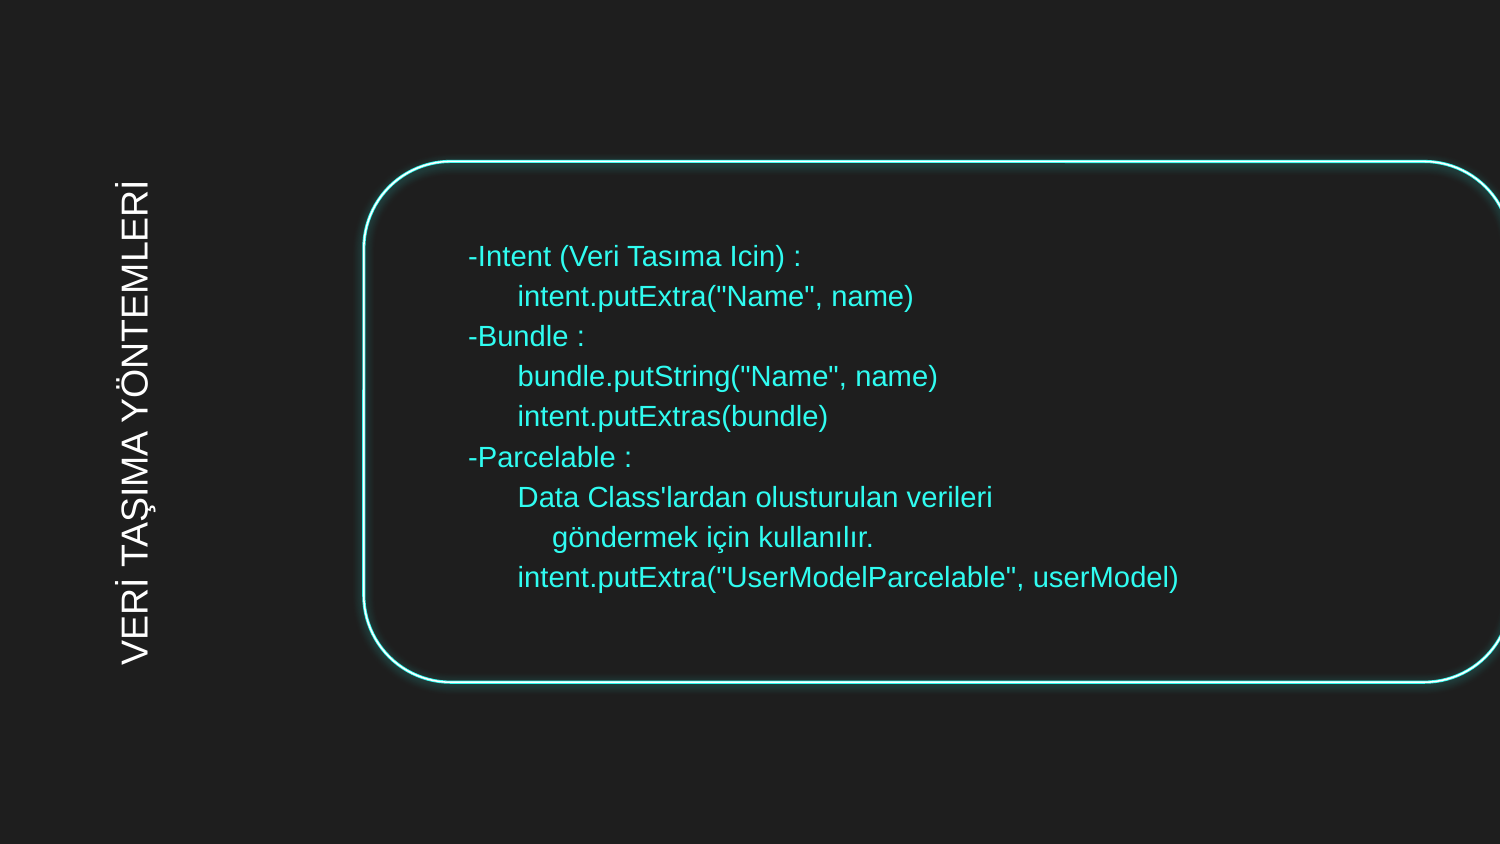

-Intent (Veri Tasıma Icin) :
                  intent.putExtra("Name", name)
            -Bundle :
                  bundle.putString("Name", name)
                  intent.putExtras(bundle)
            -Parcelable :
                  Data Class'lardan olusturulan verileri 	    	  	    göndermek için kullanılır.
                  intent.putExtra("UserModelParcelable", userModel)

# VERİ TAŞIMA YÖNTEMLERİ